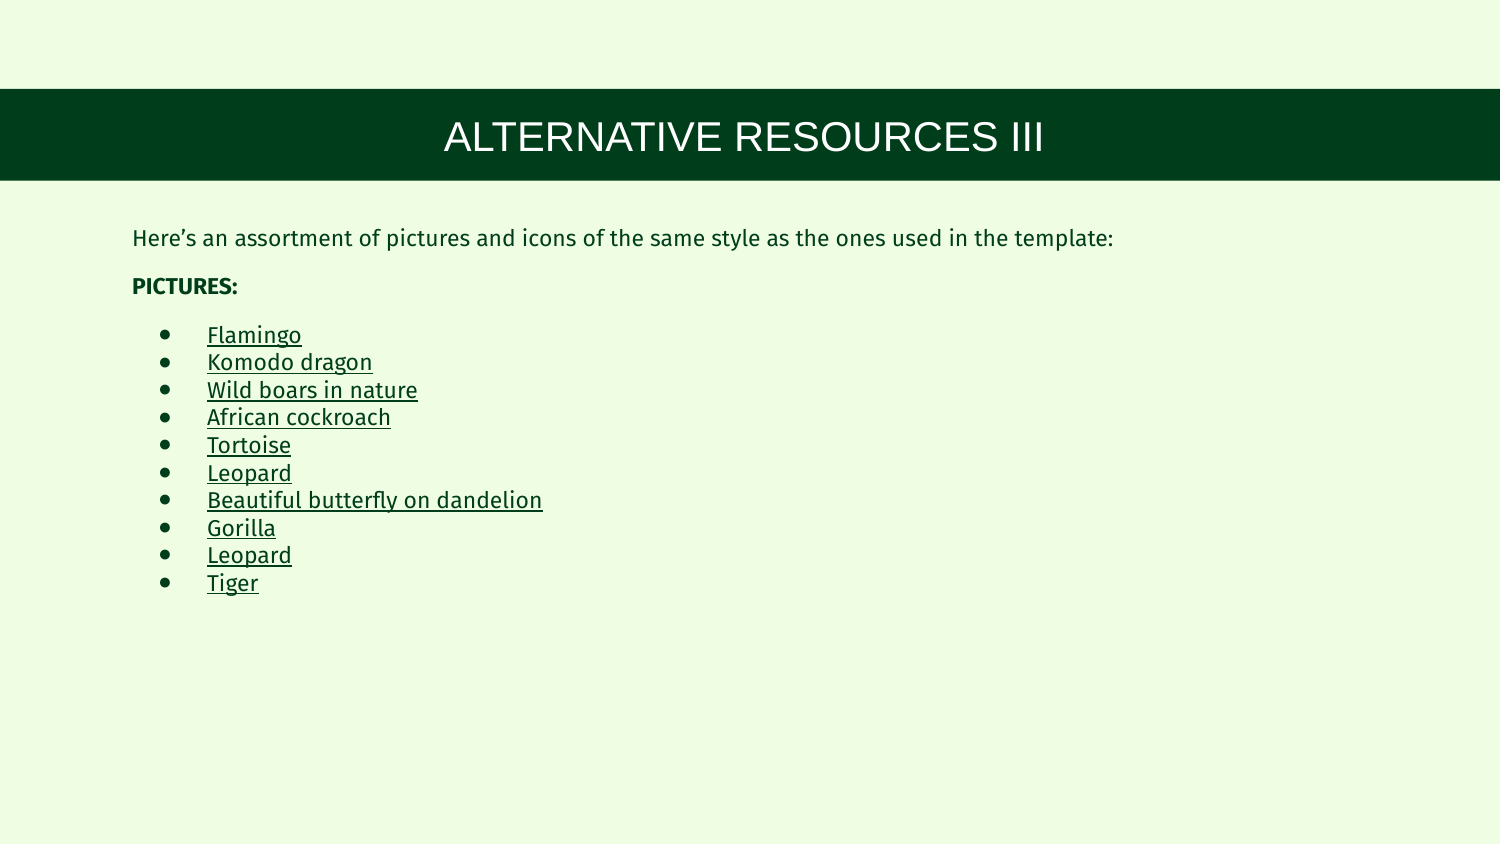

# ALTERNATIVE RESOURCES III
Here’s an assortment of pictures and icons of the same style as the ones used in the template:
PICTURES:
Flamingo
Komodo dragon
Wild boars in nature
African cockroach
Tortoise
Leopard
Beautiful butterfly on dandelion
Gorilla
Leopard
Tiger